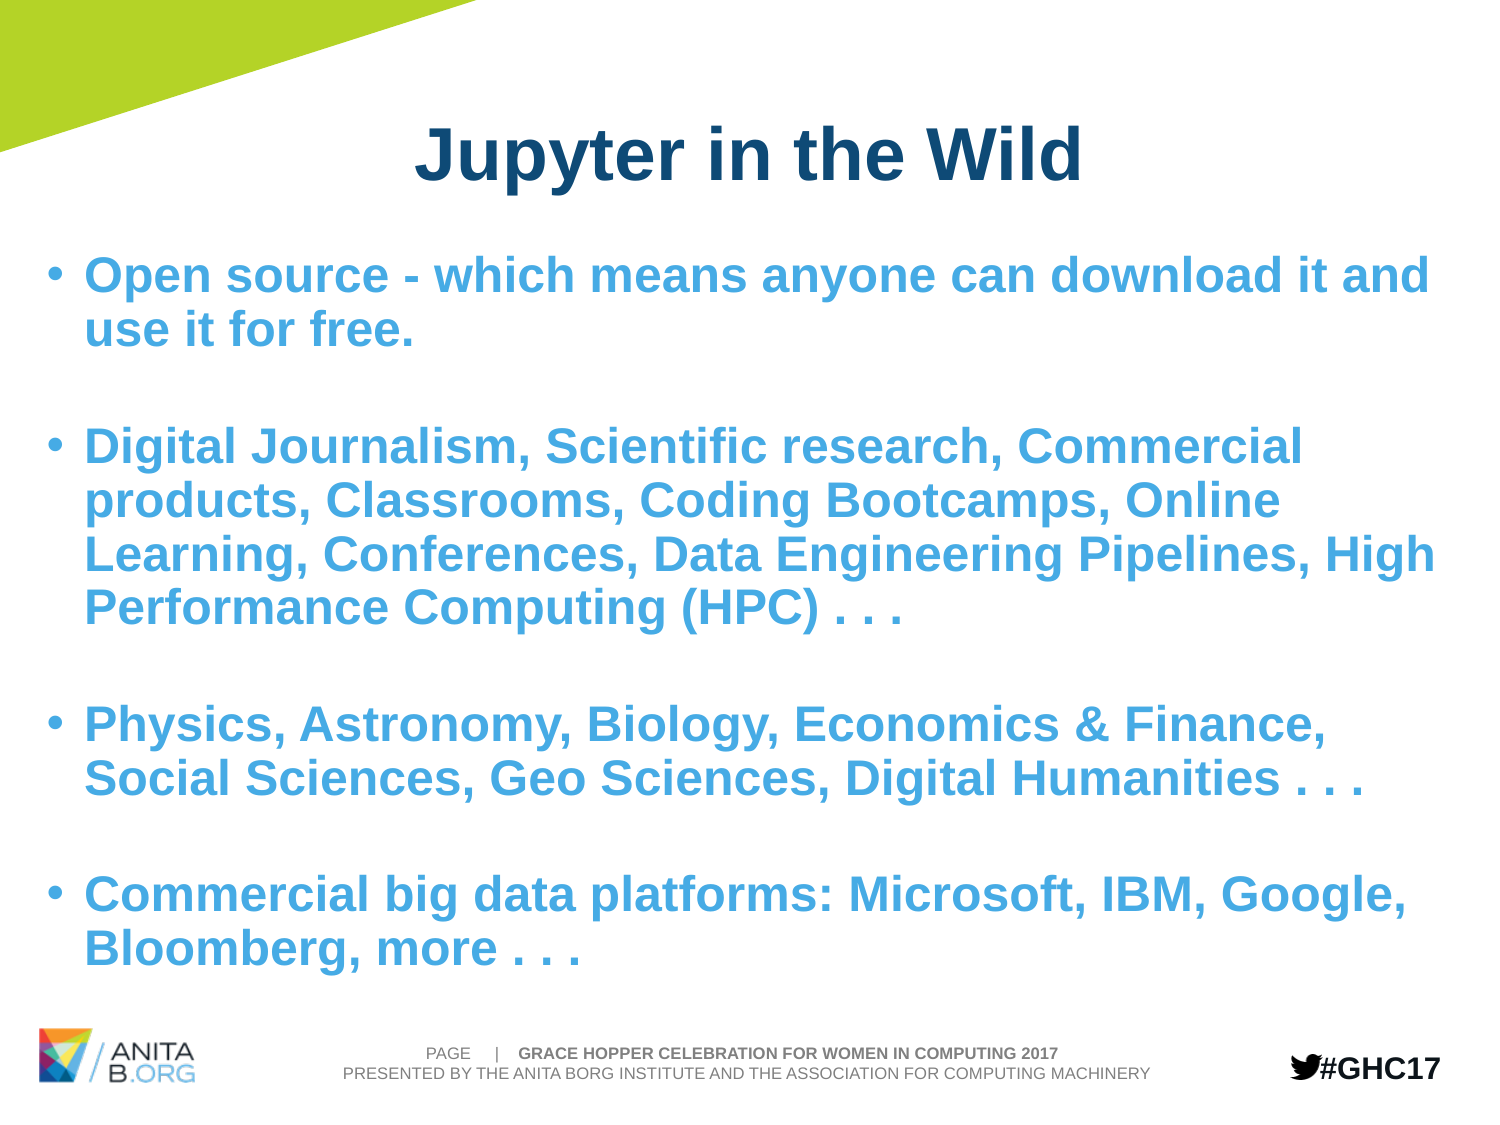

Jupyter in the Wild
Open source - which means anyone can download it and use it for free.
Digital Journalism, Scientific research, Commercial products, Classrooms, Coding Bootcamps, Online Learning, Conferences, Data Engineering Pipelines, High Performance Computing (HPC) . . .
Physics, Astronomy, Biology, Economics & Finance, Social Sciences, Geo Sciences, Digital Humanities . . .
Commercial big data platforms: Microsoft, IBM, Google, Bloomberg, more . . .